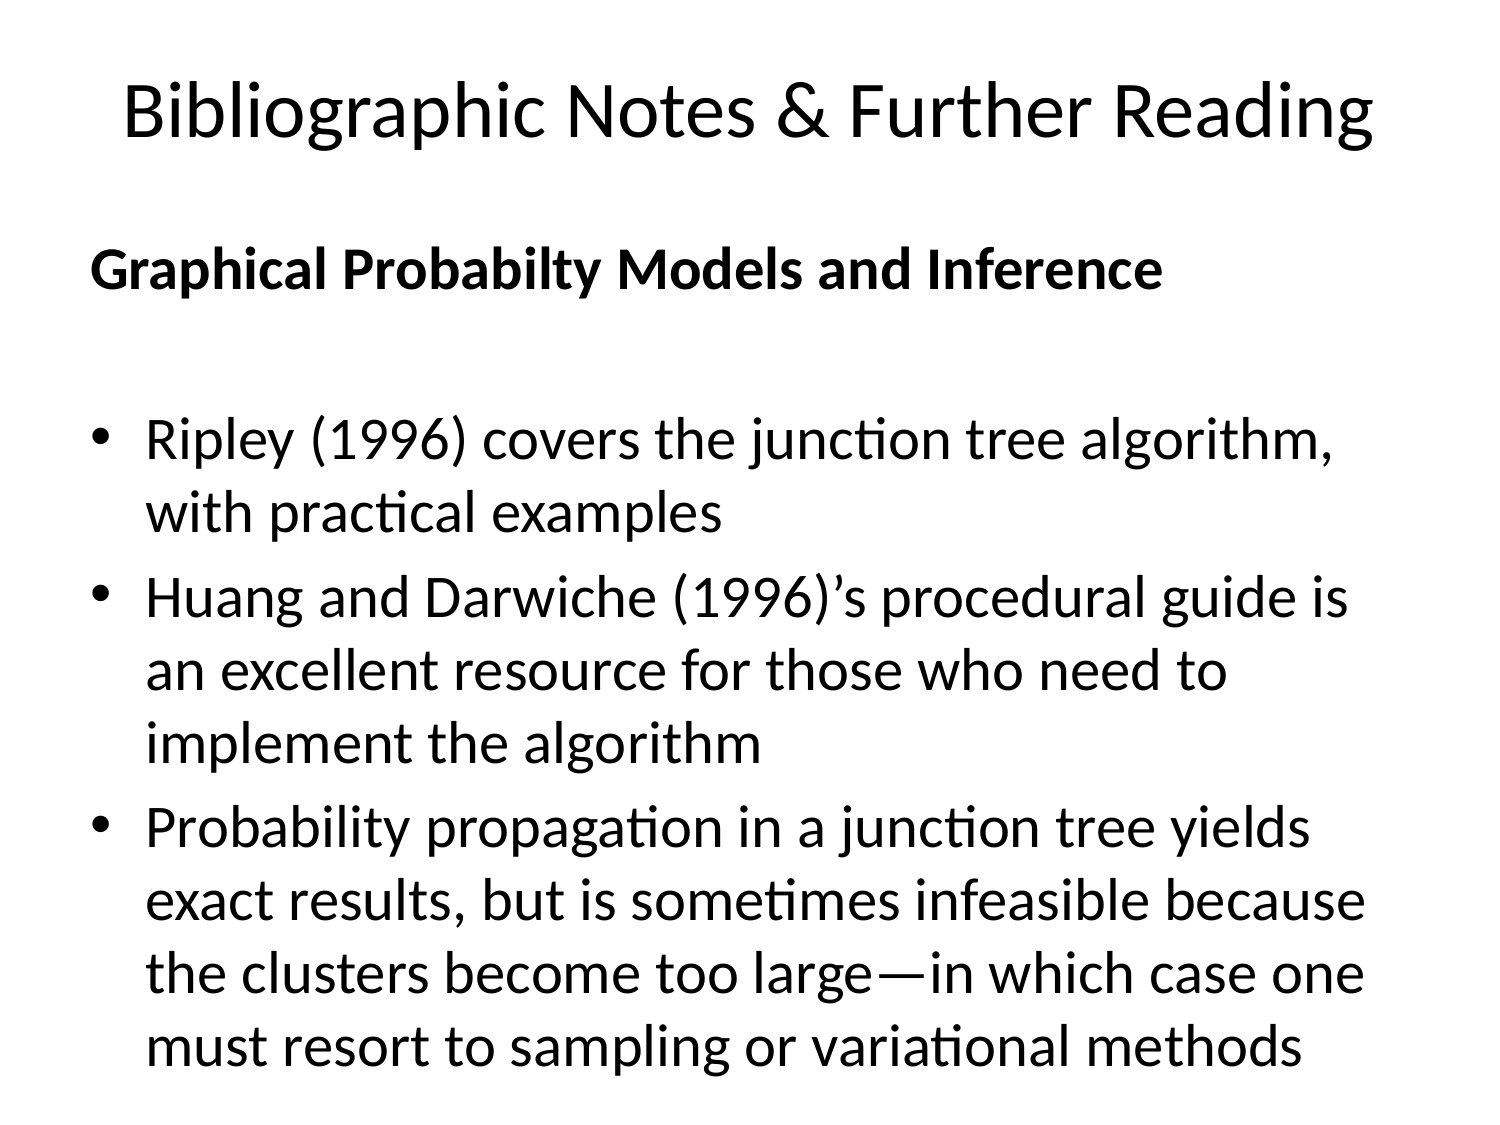

# Bibliographic Notes & Further Reading
Graphical Probabilty Models and Inference

Ripley (1996) covers the junction tree algorithm, with practical examples
Huang and Darwiche (1996)’s procedural guide is an excellent resource for those who need to implement the algorithm
Probability propagation in a junction tree yields exact results, but is sometimes infeasible because the clusters become too large—in which case one must resort to sampling or variational methods